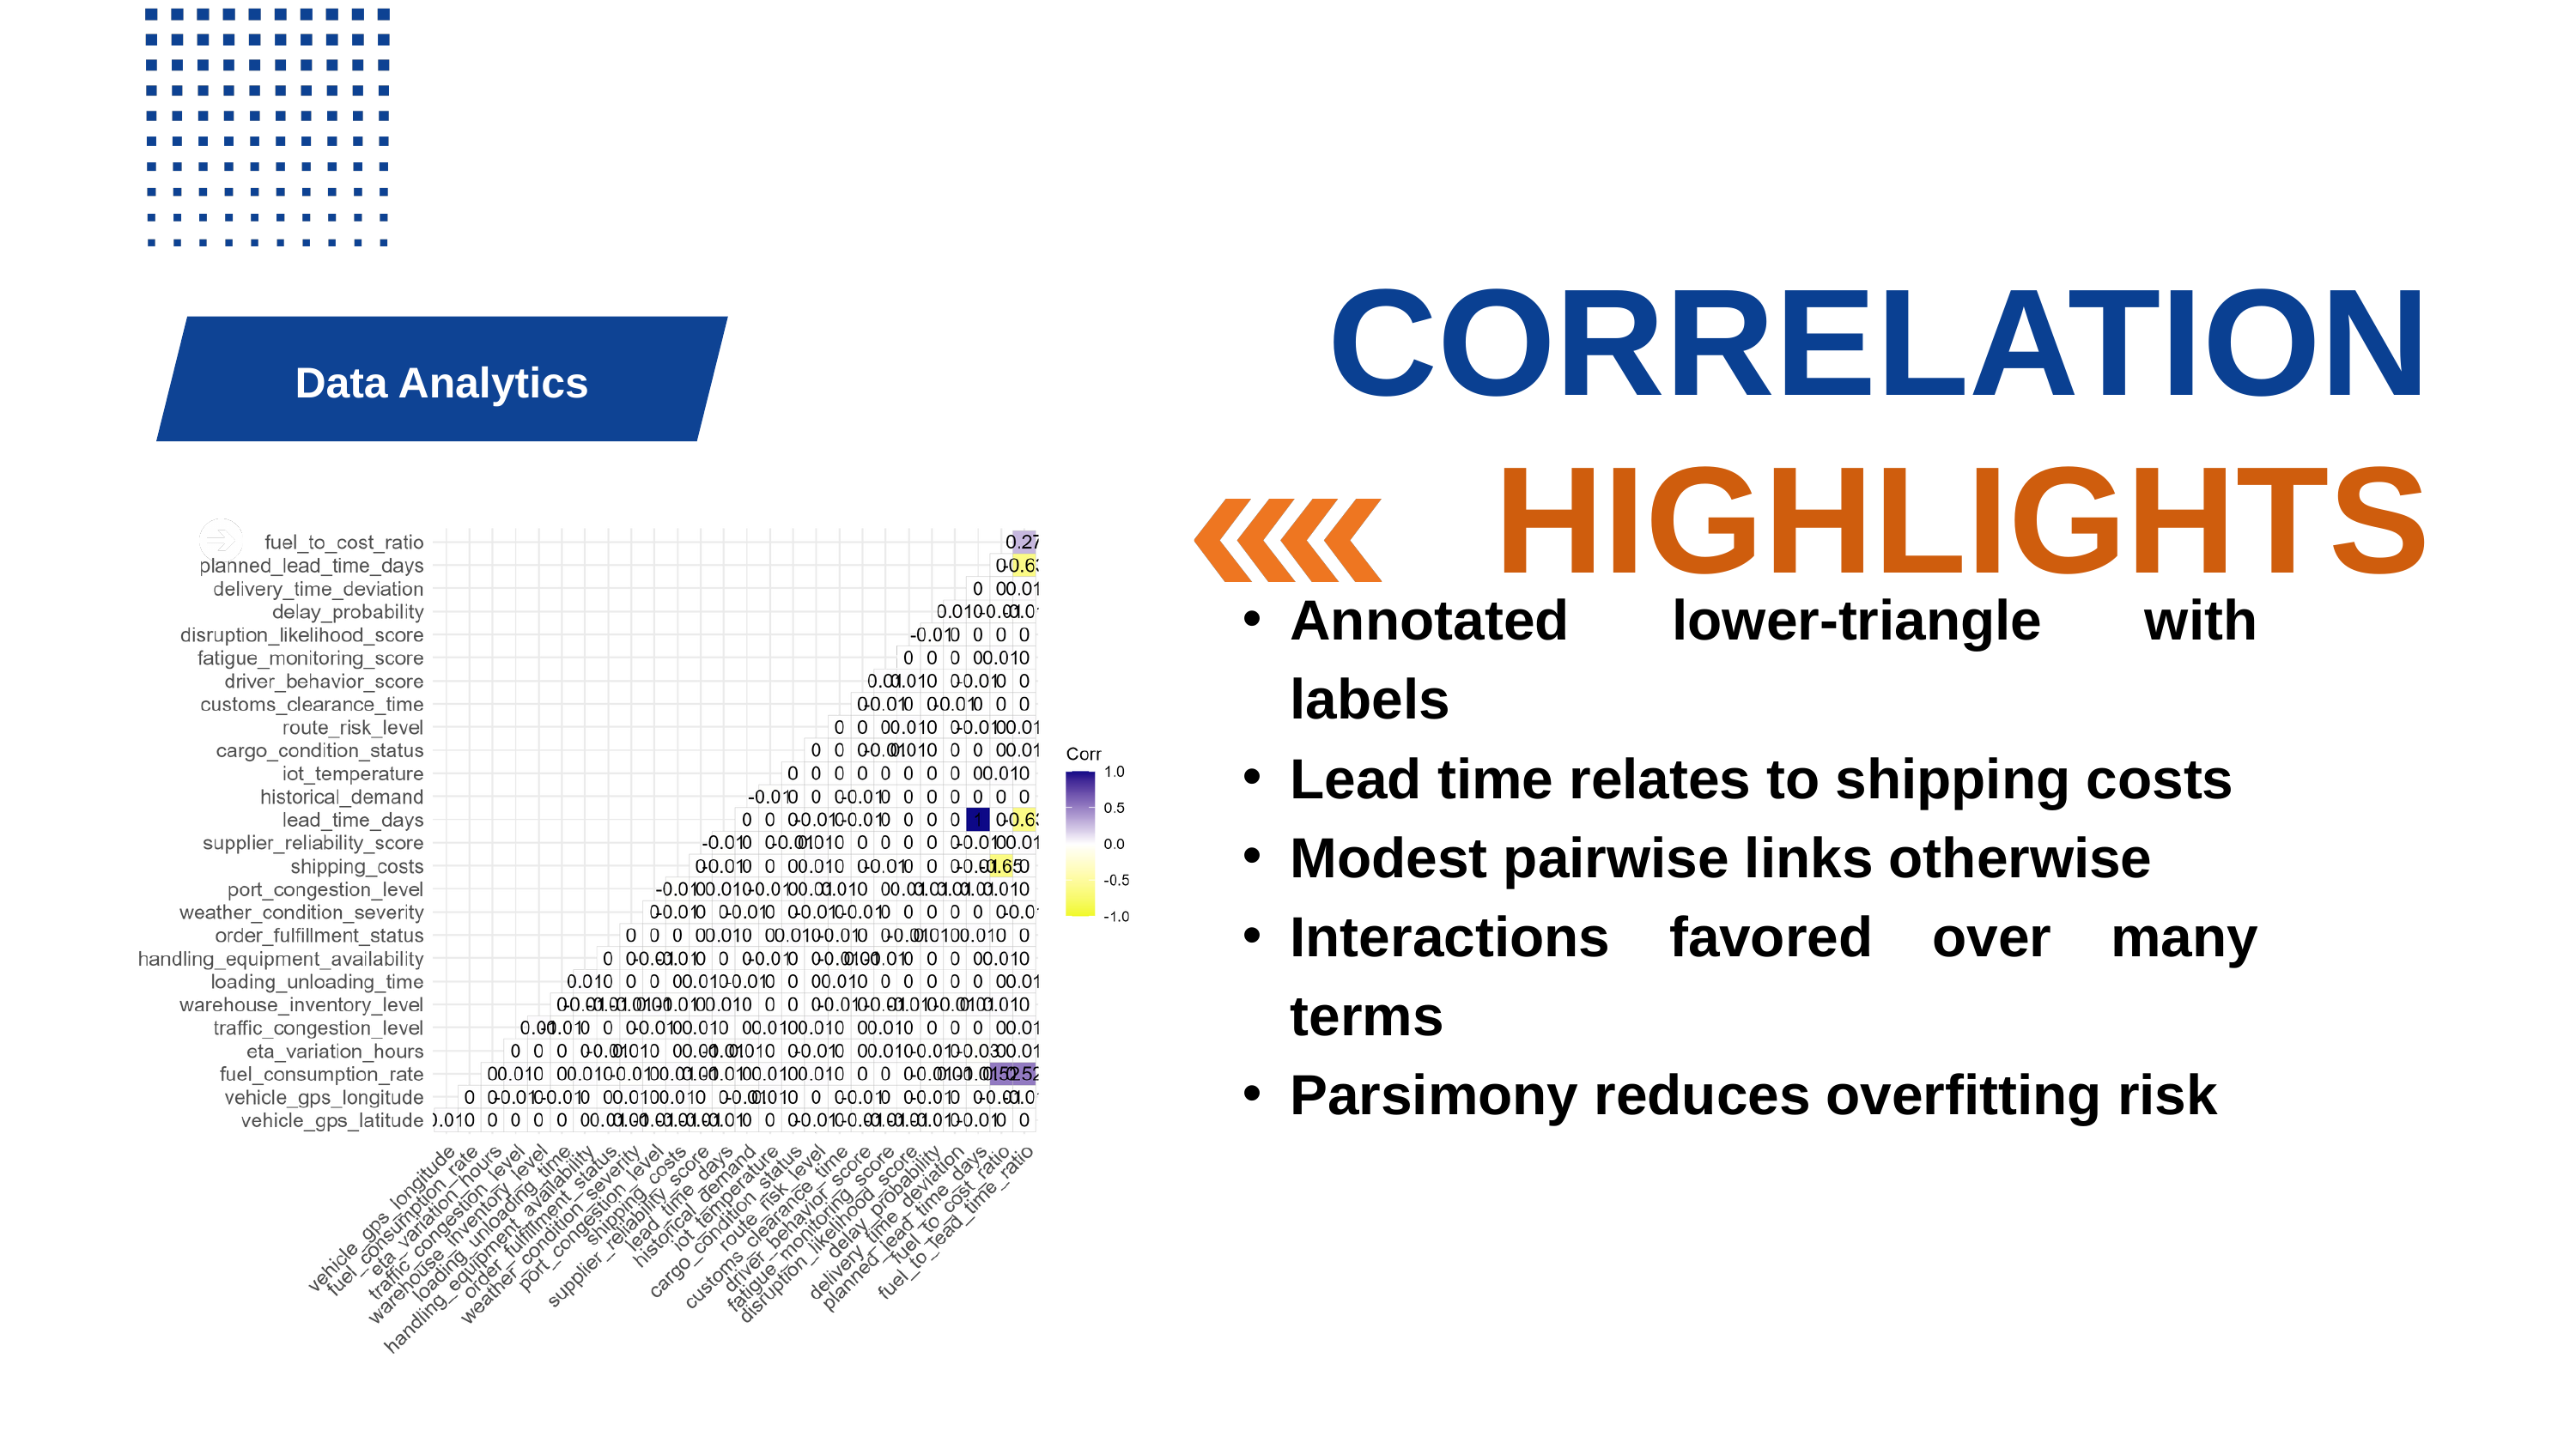

CORRELATION HIGHLIGHTS

Data Analytics

Annotated lower-triangle with labels
Lead time relates to shipping costs
Modest pairwise links otherwise
Interactions favored over many terms
Parsimony reduces overfitting risk